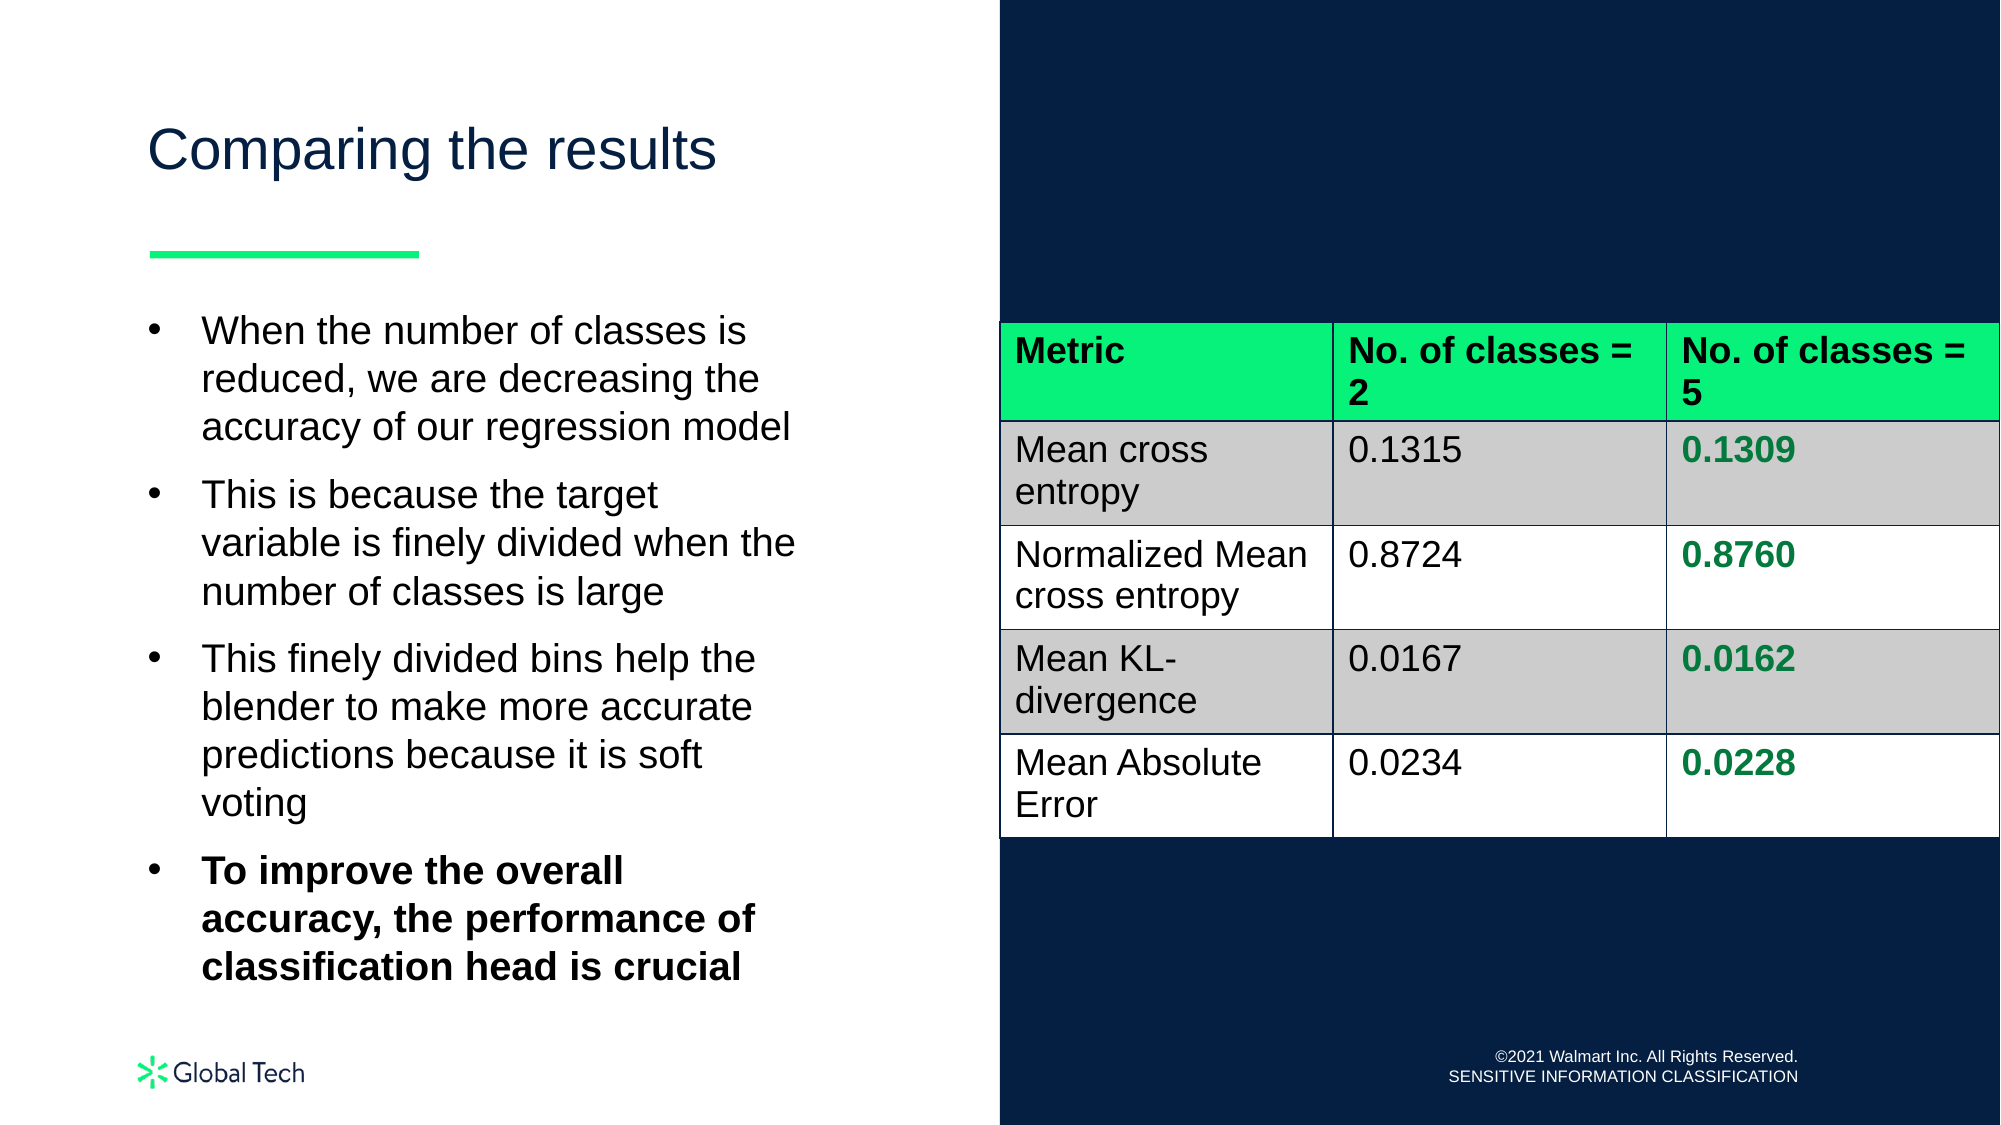

Comparing the results
When the number of classes is reduced, we are decreasing the accuracy of our regression model
This is because the target variable is finely divided when the number of classes is large
This finely divided bins help the blender to make more accurate predictions because it is soft voting
To improve the overall accuracy, the performance of classification head is crucial

| Metric | No. of classes = 2 | No. of classes = 5 |
| --- | --- | --- |
| Mean cross entropy | 0.1315 | 0.1309 |
| Normalized Mean cross entropy | 0.8724 | 0.8760 |
| Mean KL-divergence | 0.0167 | 0.0162 |
| Mean Absolute Error | 0.0234 | 0.0228 |